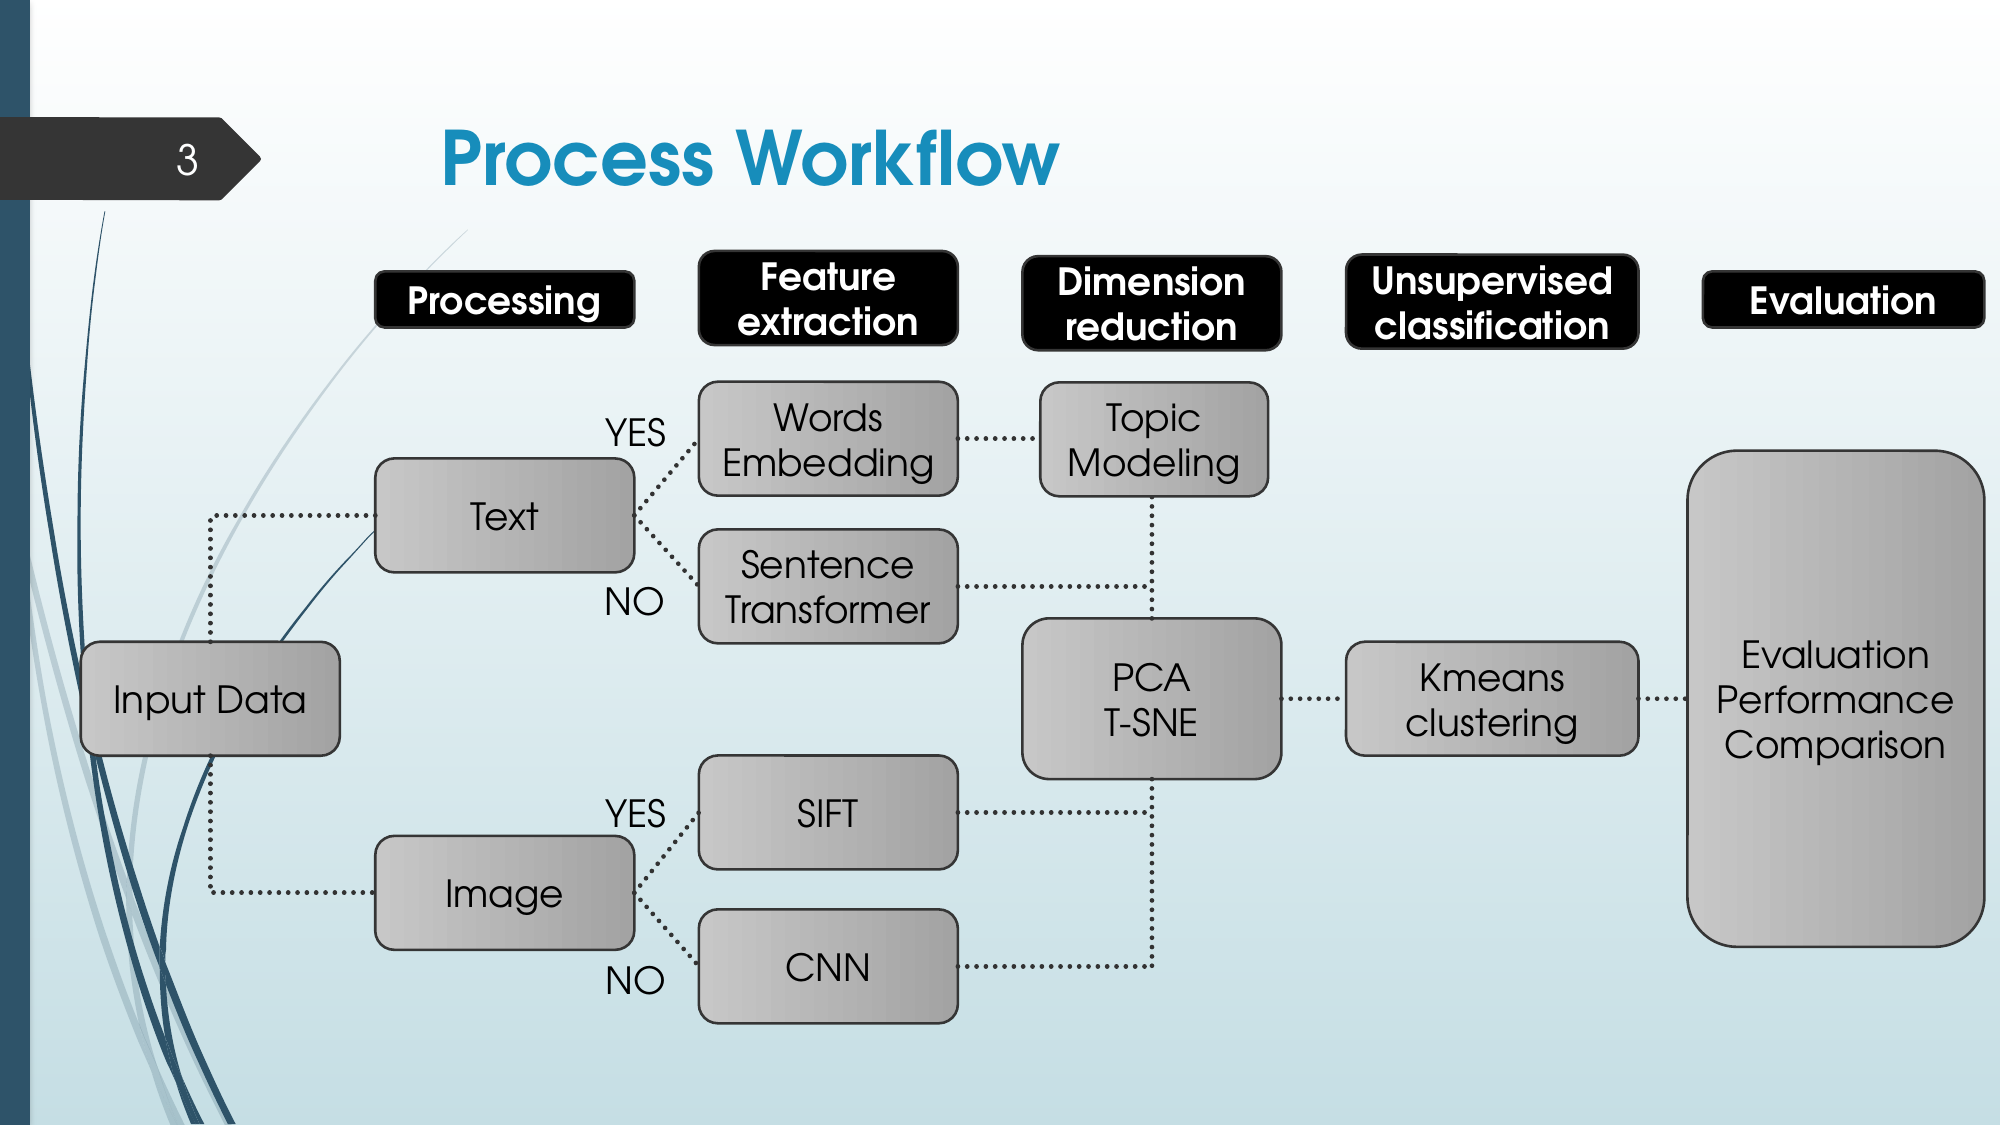

# Process Workflow
3
Feature extraction
Unsupervised classification
Dimension reduction
Processing
Evaluation
Words Embedding
Topic Modeling
YES
Evaluation
Performance
Comparison
Text
Sentence Transformer
NO
PCA
T-SNE
Kmeans clustering
Input Data
SIFT
YES
Image
CNN
NO